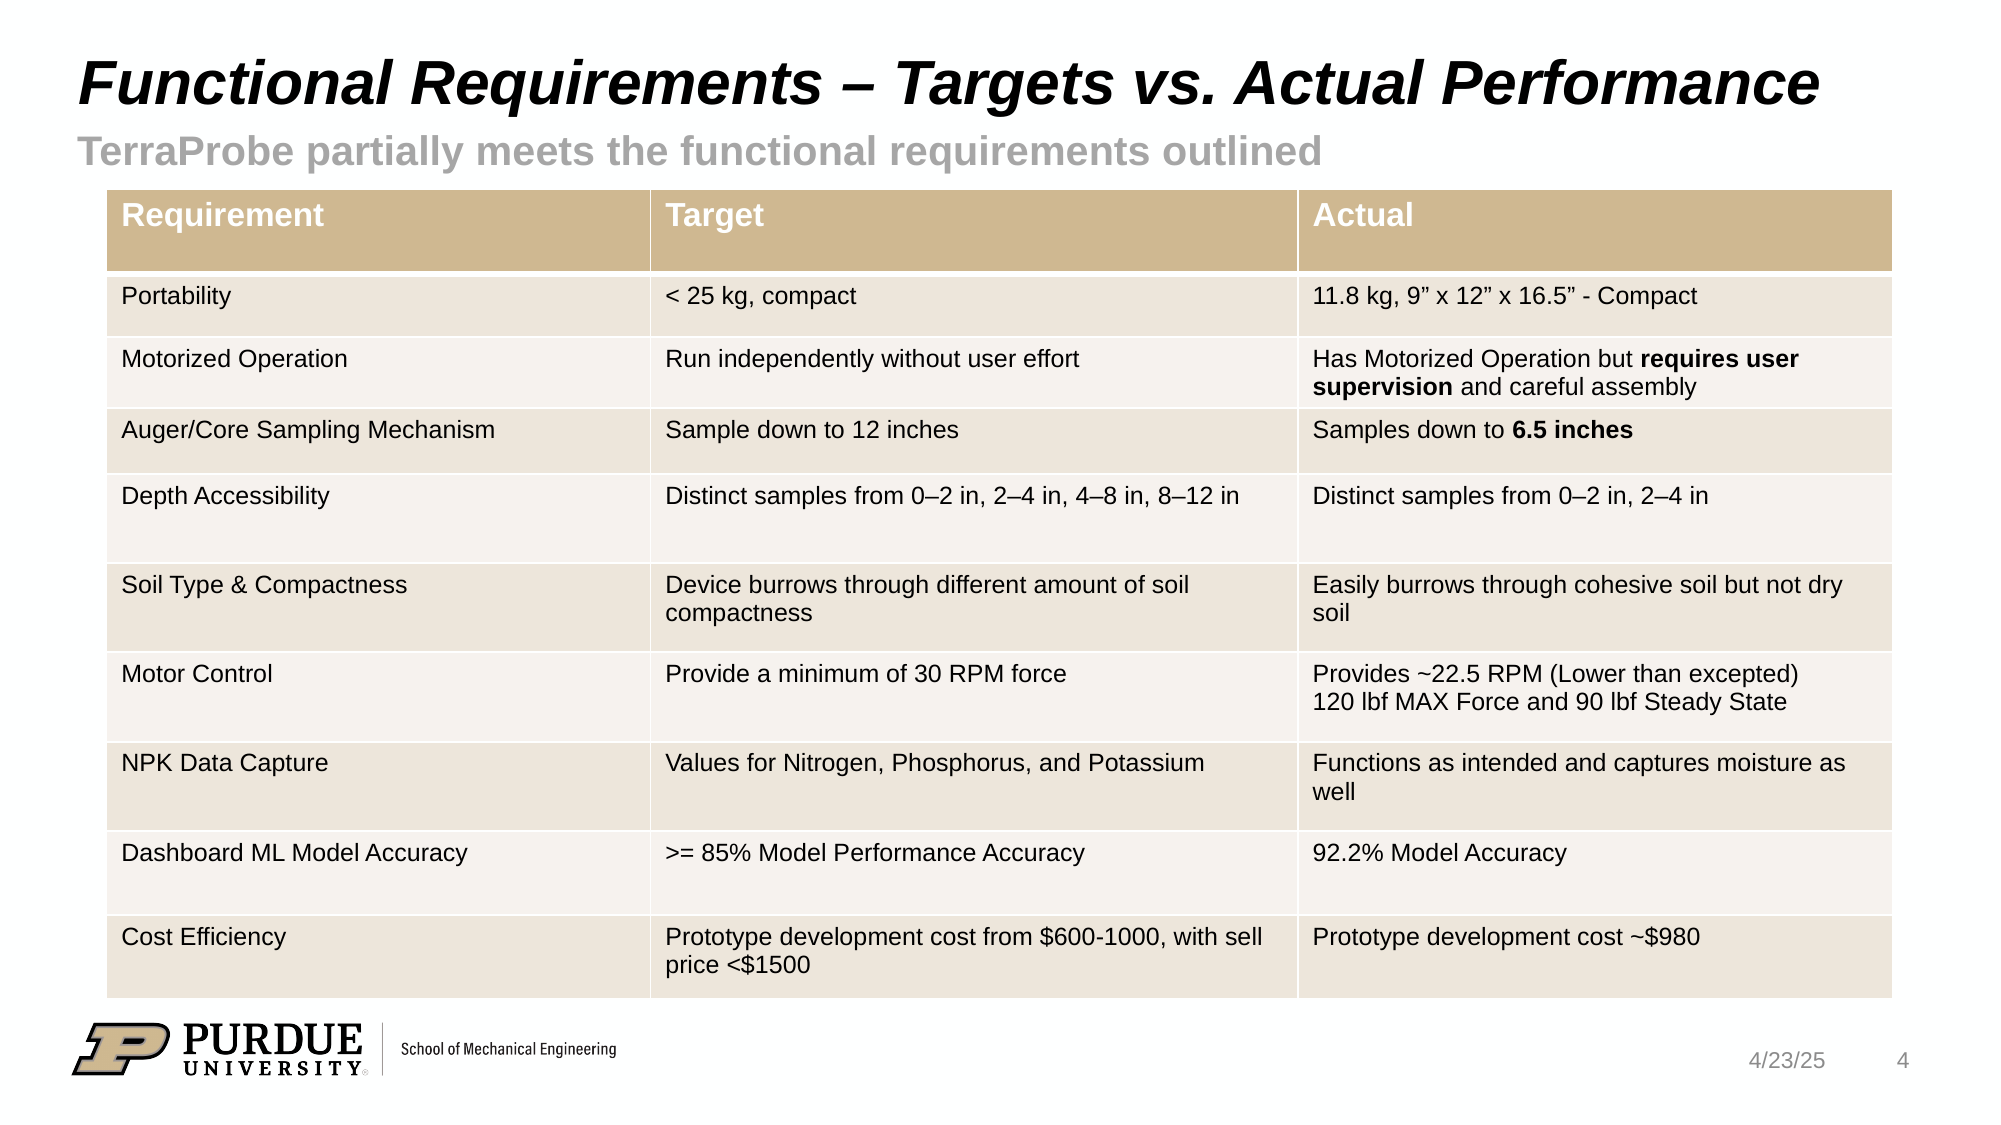

# Functional Requirements – Targets vs. Actual Performance
TerraProbe partially meets the functional requirements outlined
| Requirement | Target | Actual |
| --- | --- | --- |
| Portability | < 25 kg, compact | 11.8 kg, 9” x 12” x 16.5” - Compact |
| Motorized Operation | Run independently without user effort | Has Motorized Operation but requires user supervision and careful assembly |
| Auger/Core Sampling Mechanism | Sample down to 12 inches | Samples down to 6.5 inches |
| Depth Accessibility | Distinct samples from 0–2 in, 2–4 in, 4–8 in, 8–12 in | Distinct samples from 0–2 in, 2–4 in |
| Soil Type & Compactness | Device burrows through different amount of soil compactness | Easily burrows through cohesive soil but not dry soil |
| Motor Control | Provide a minimum of 30 RPM force | Provides ~22.5 RPM (Lower than excepted) 120 lbf MAX Force and 90 lbf Steady State |
| NPK Data Capture | Values for Nitrogen, Phosphorus, and Potassium | Functions as intended and captures moisture as well |
| Dashboard ML Model Accuracy | >= 85% Model Performance Accuracy | 92.2% Model Accuracy |
| Cost Efficiency | Prototype development cost from $600-1000, with sell price <$1500 | Prototype development cost ~$980 |
4/23/25           4